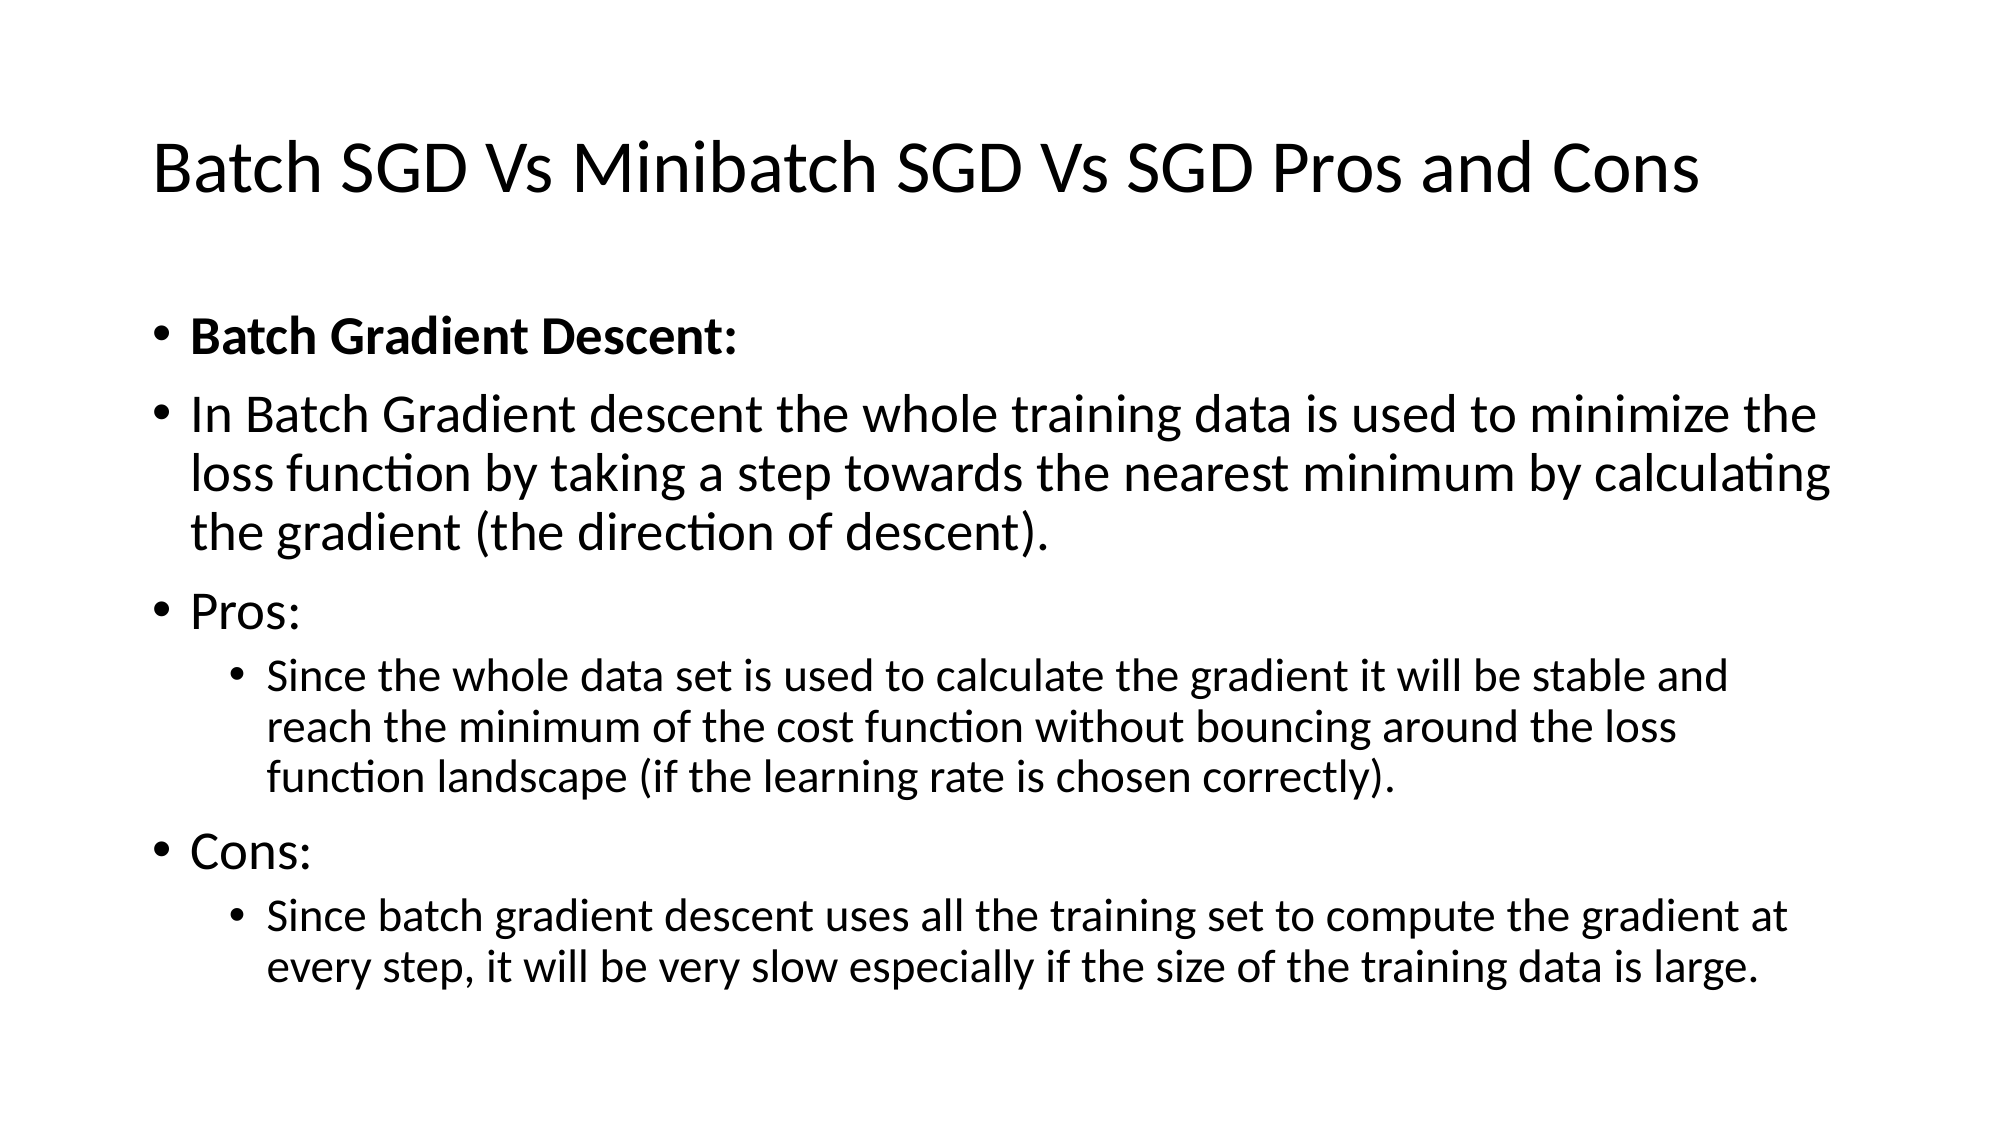

# Batch SGD Vs Minibatch SGD Vs SGD Pros and Cons
Batch Gradient Descent:
In Batch Gradient descent the whole training data is used to minimize the loss function by taking a step towards the nearest minimum by calculating the gradient (the direction of descent).
Pros:
Since the whole data set is used to calculate the gradient it will be stable and reach the minimum of the cost function without bouncing around the loss function landscape (if the learning rate is chosen correctly).
Cons:
Since batch gradient descent uses all the training set to compute the gradient at every step, it will be very slow especially if the size of the training data is large.